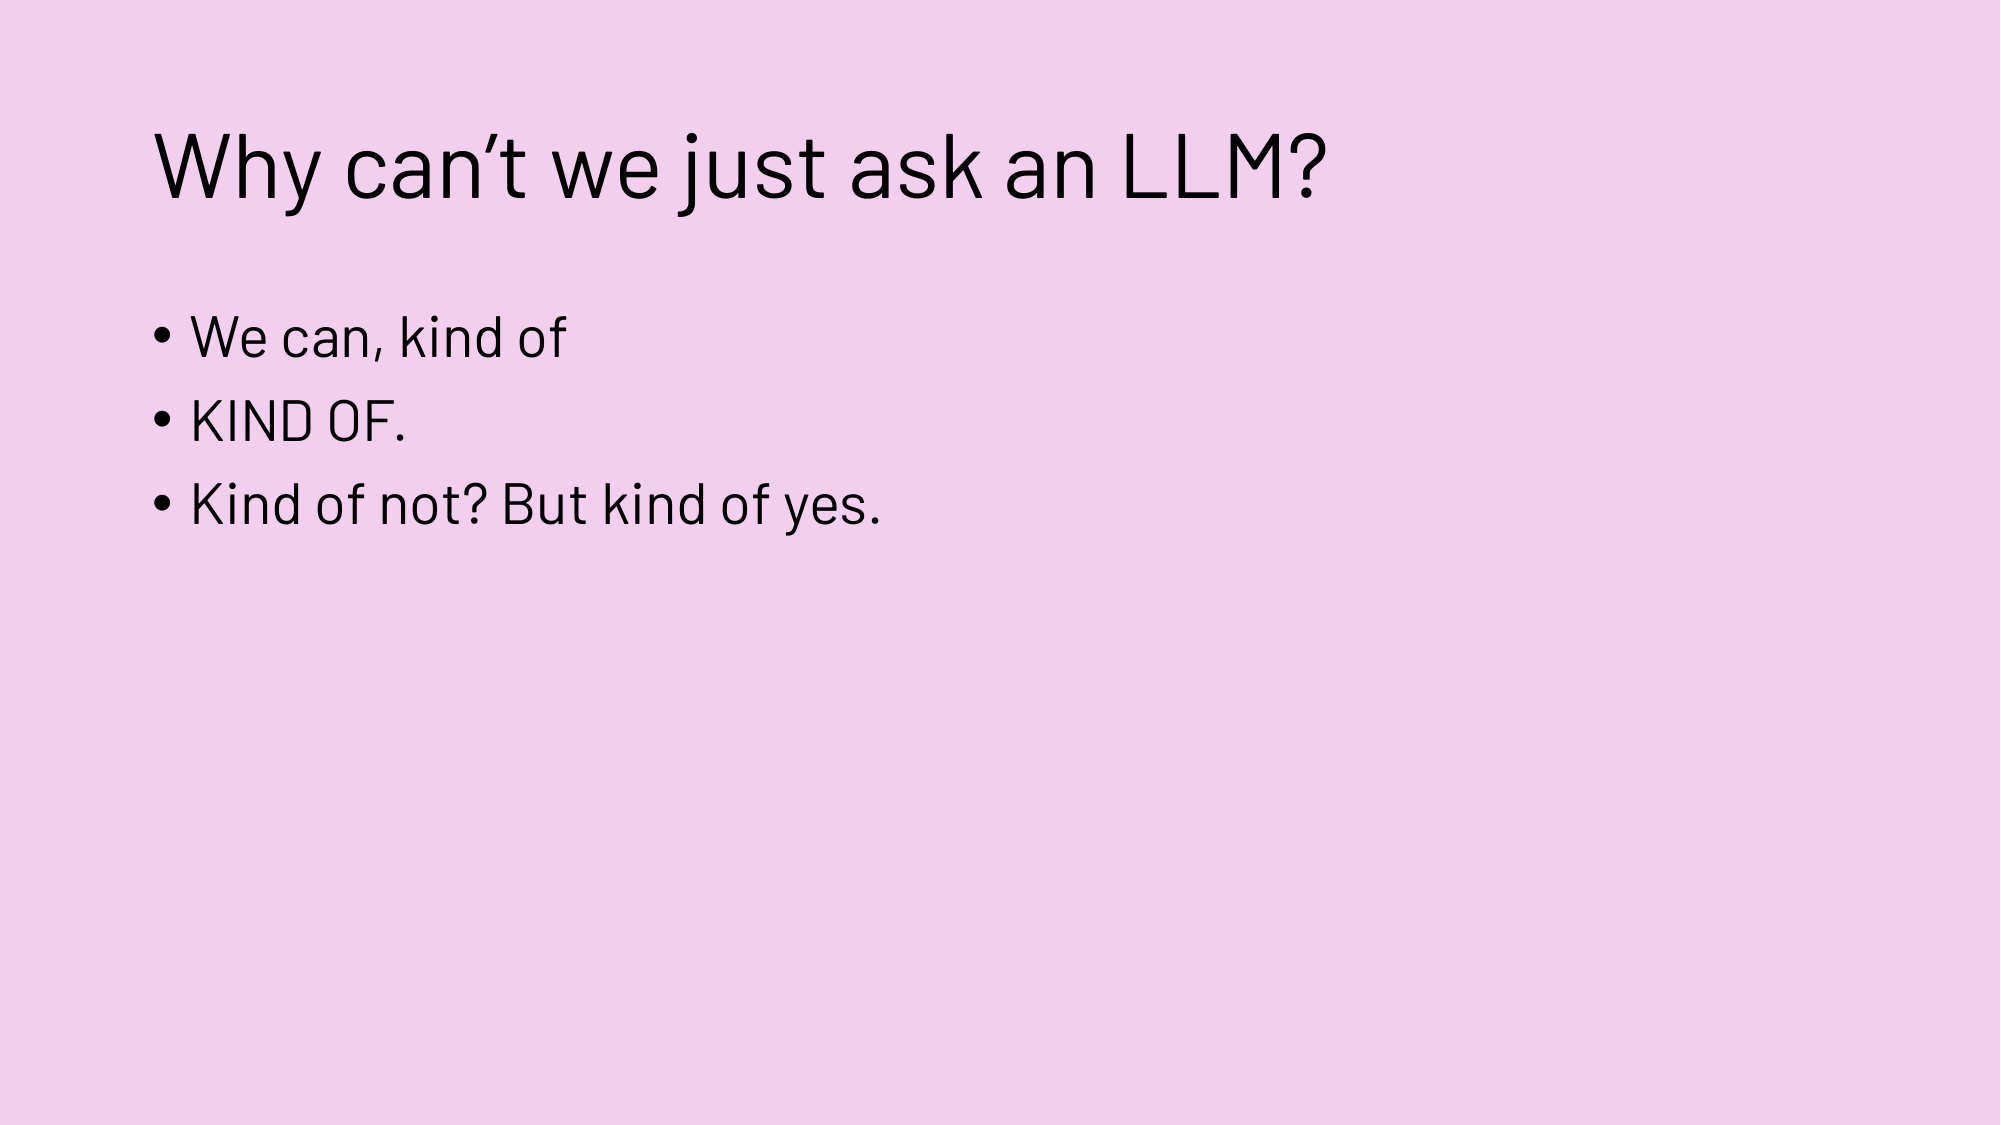

# Why can’t we just ask an LLM?
We can, kind of
KIND OF.
Kind of not? But kind of yes.